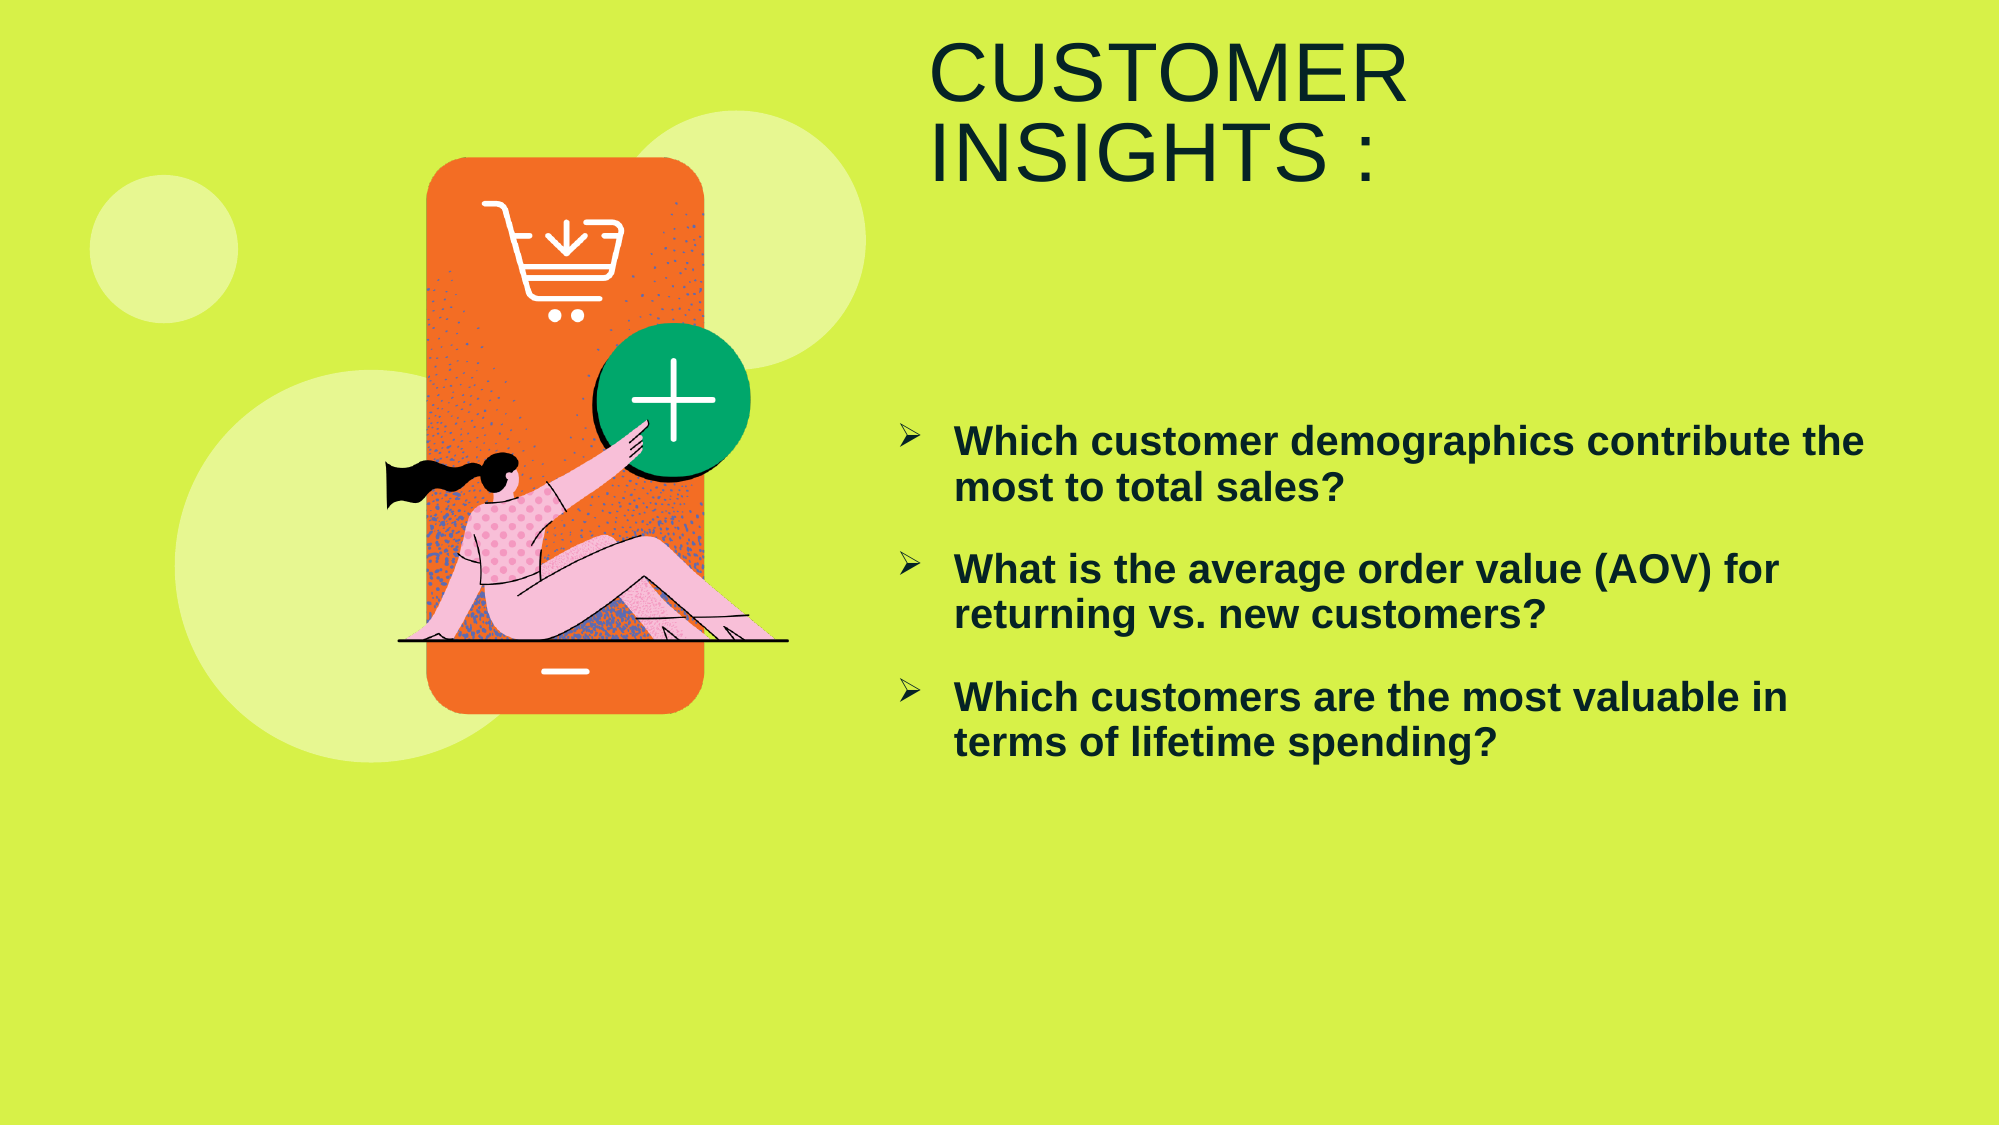

# Customer Insights :
Which customer demographics contribute the most to total sales?
What is the average order value (AOV) for returning vs. new customers?
Which customers are the most valuable in terms of lifetime spending?